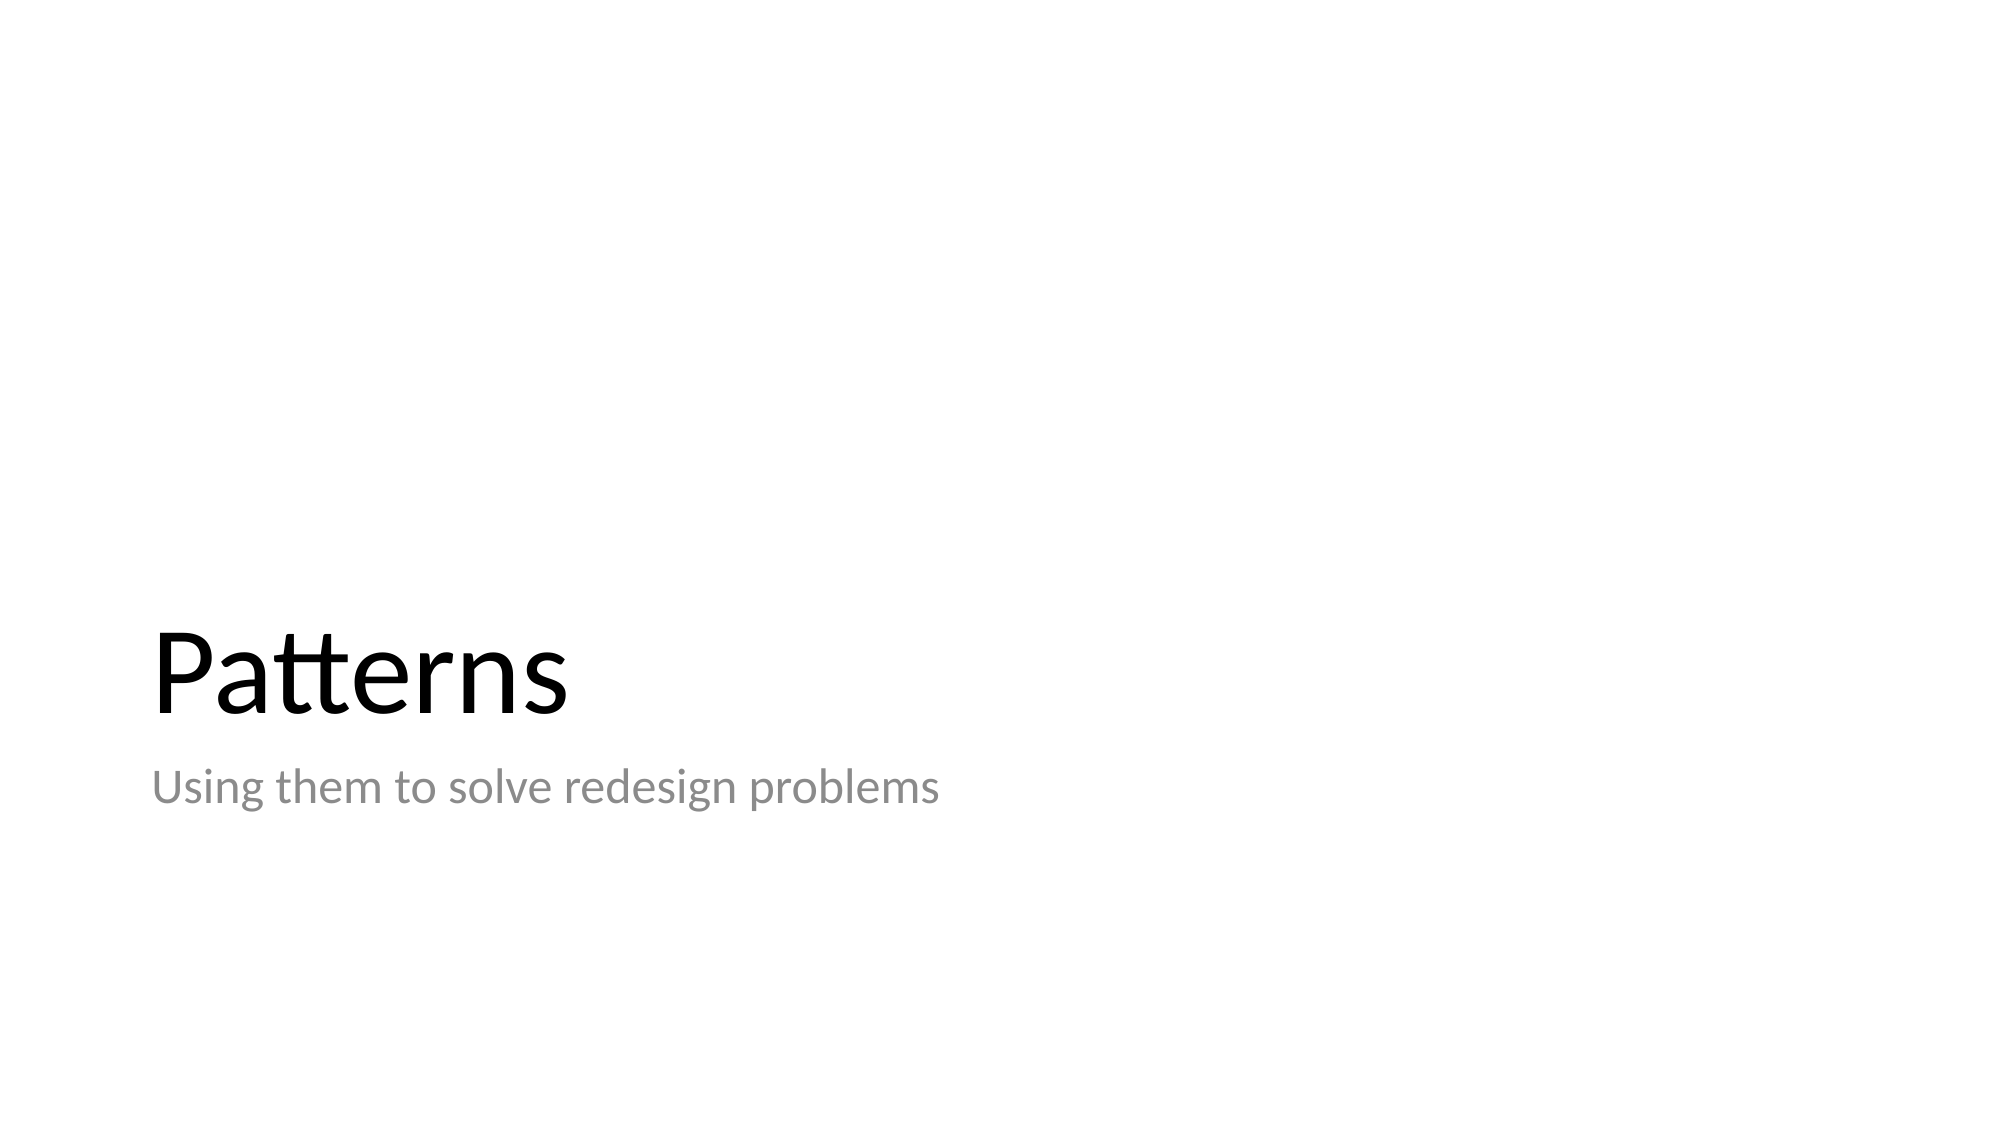

# Patterns
Using them to solve redesign problems